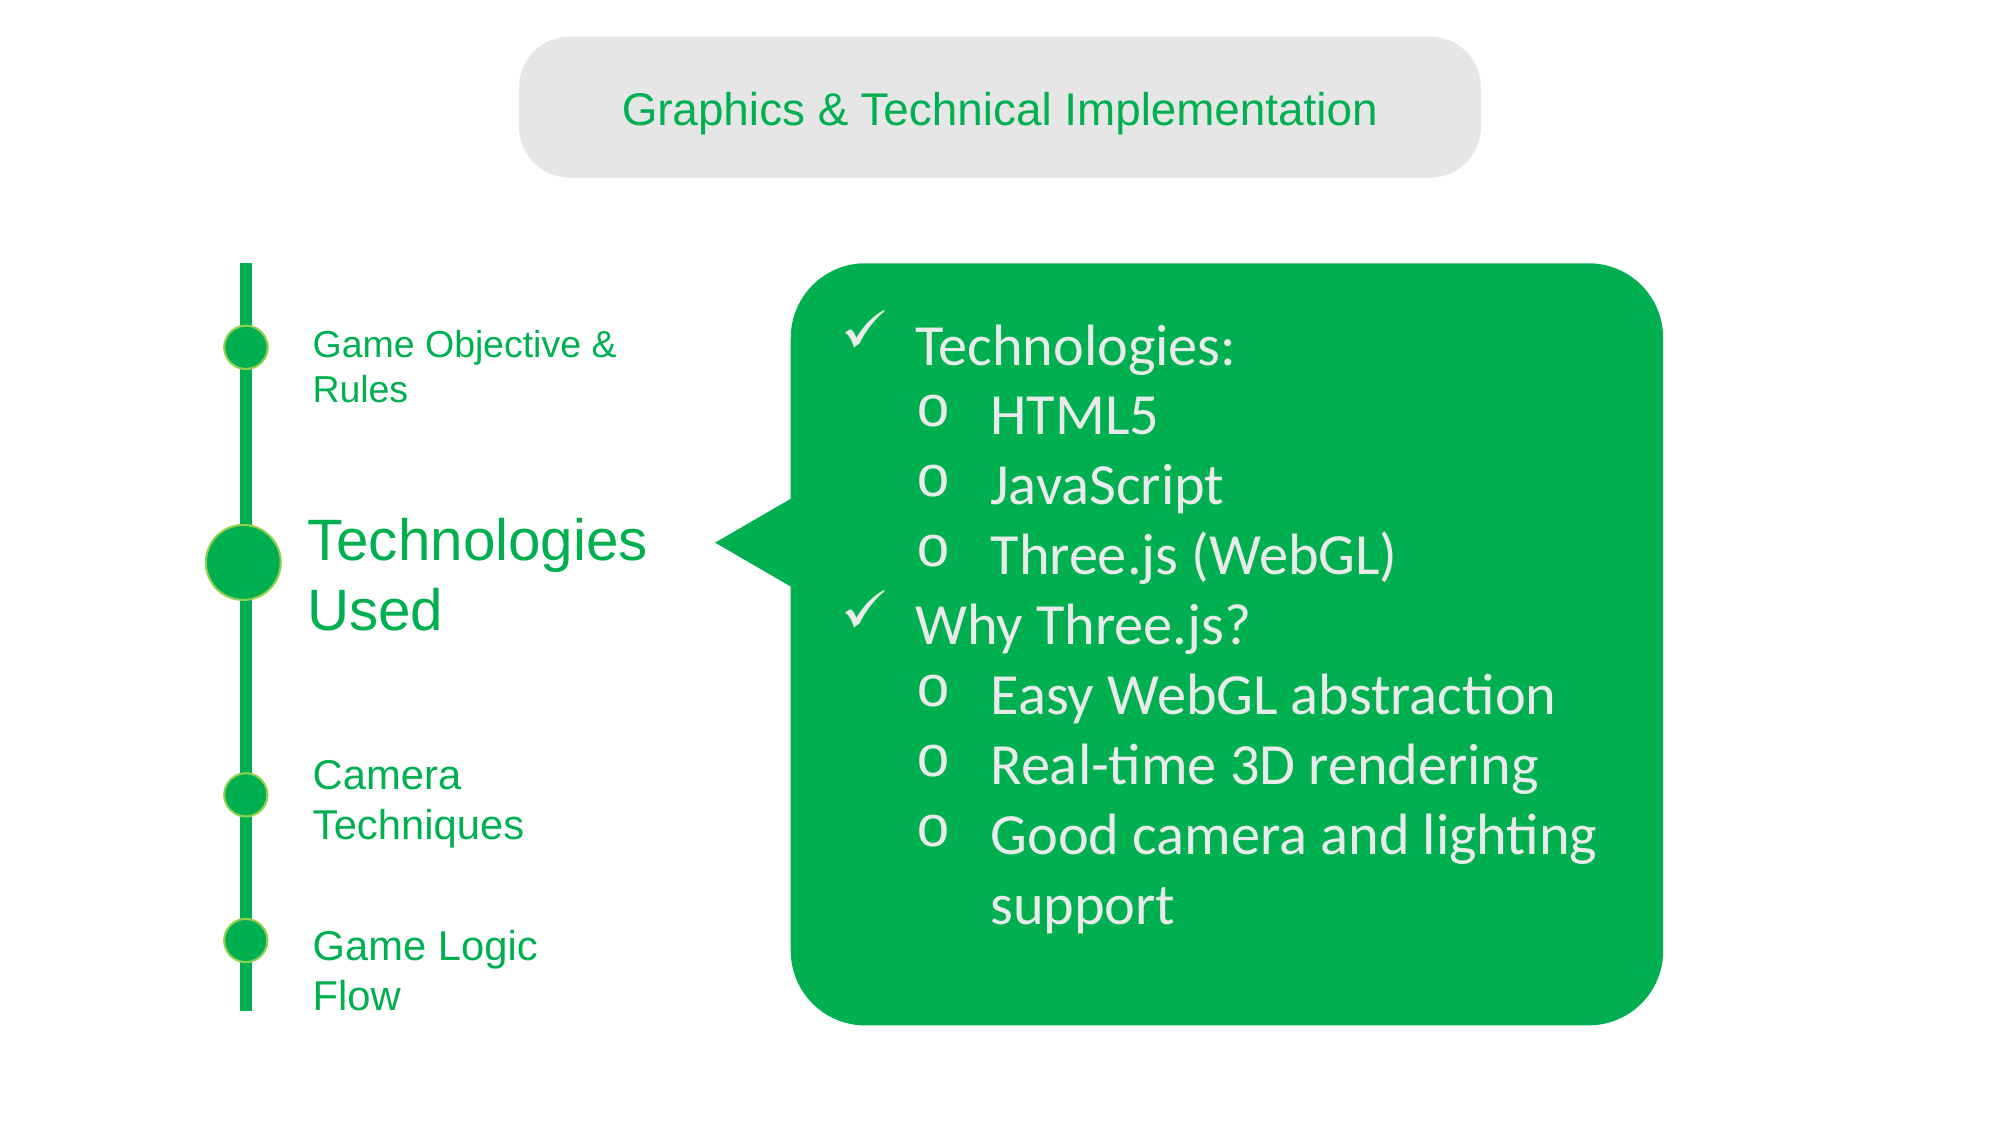

Graphics & Technical Implementation

Technologies:
HTML5
JavaScript
Three.js (WebGL)
Why Three.js?
Easy WebGL abstraction
Real-time 3D rendering
Good camera and lighting support

Game Objective & Rules

Technologies Used

Camera Techniques

Game Logic Flow